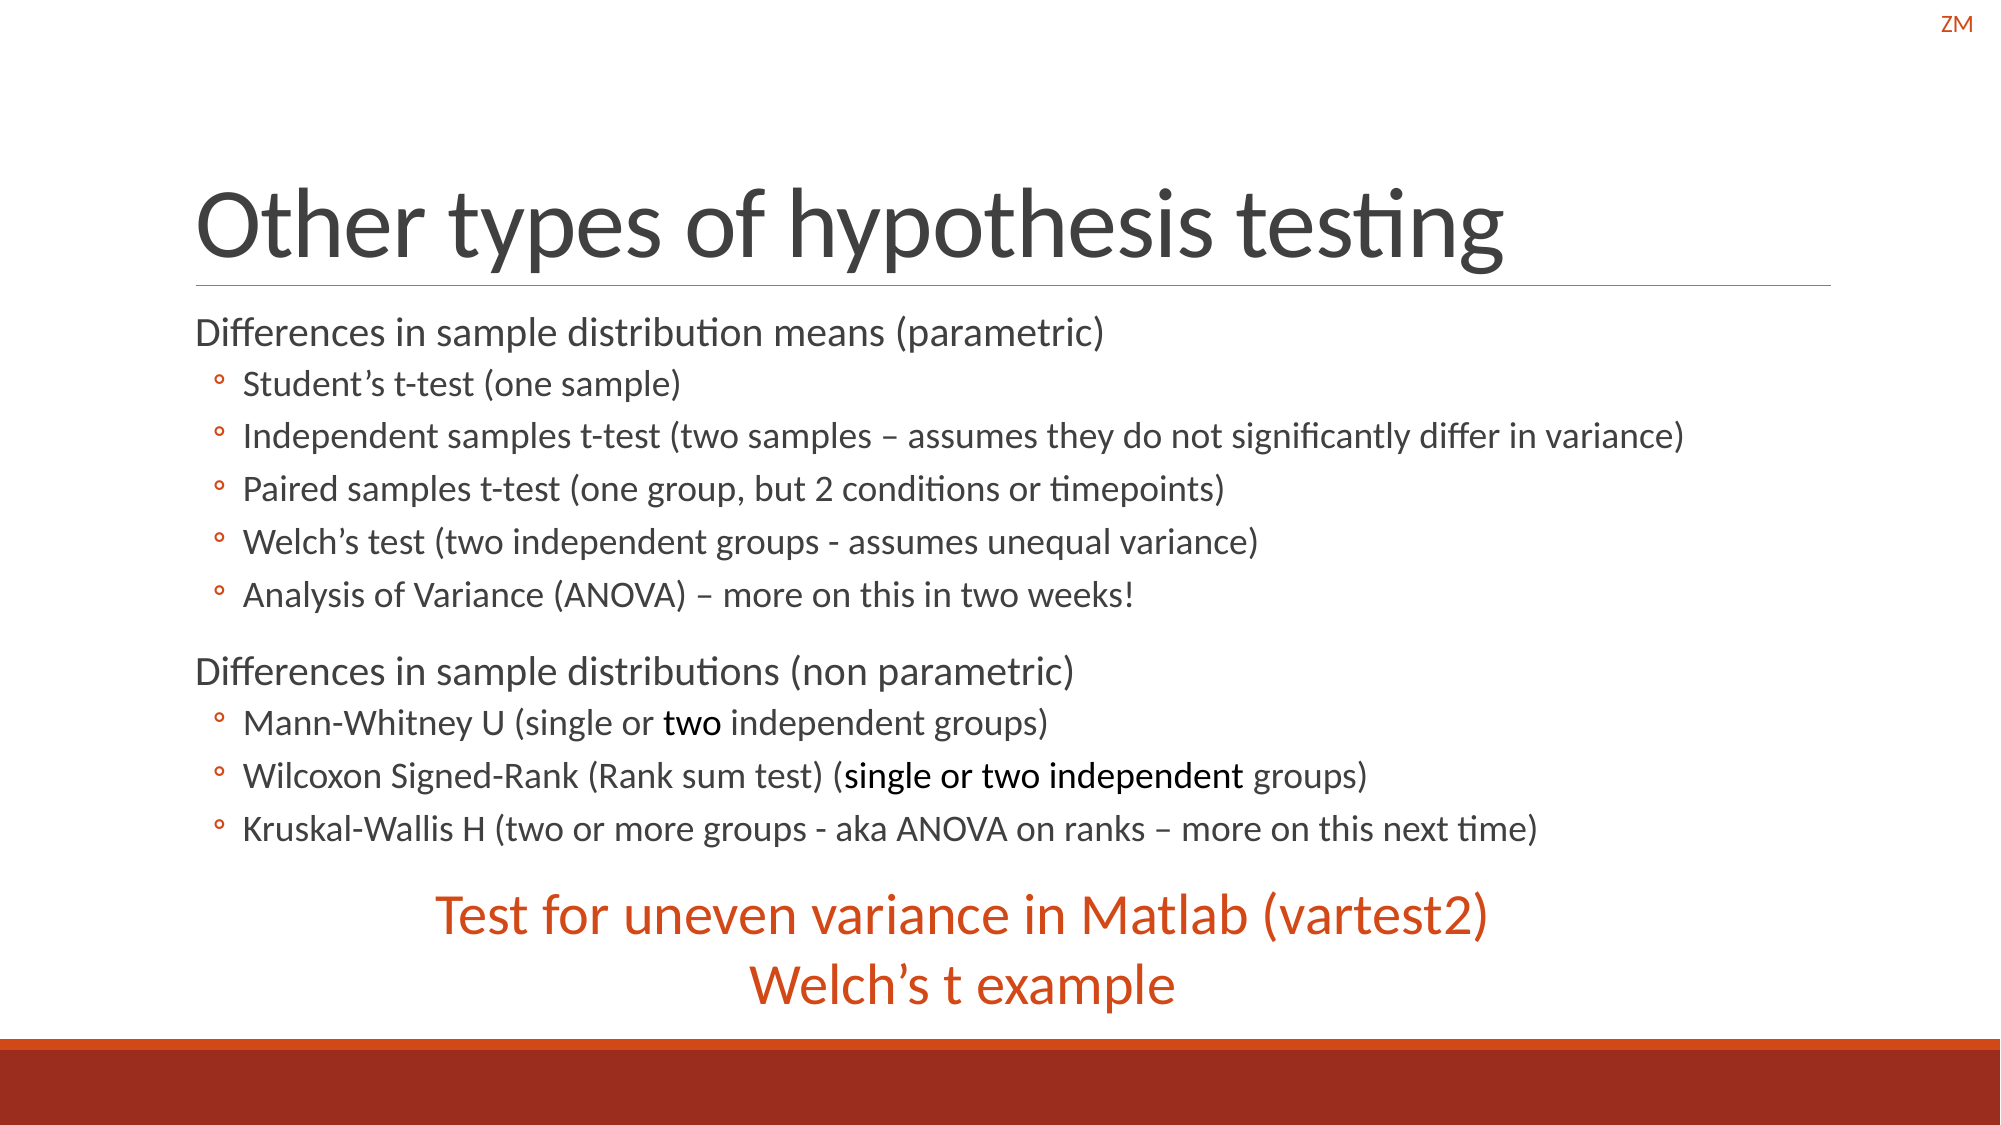

ZM
# Other types of hypothesis testing
Differences in sample distribution means (parametric)
Student’s t-test (one sample)
Independent samples t-test (two samples – assumes they do not significantly differ in variance)
Paired samples t-test (one group, but 2 conditions or timepoints)
Welch’s test (two independent groups - assumes unequal variance)
Analysis of Variance (ANOVA) – more on this in two weeks!
Differences in sample distributions (non parametric)
Mann-Whitney U (single or two independent groups)
Wilcoxon Signed-Rank (Rank sum test) (single or two independent groups)
Kruskal-Wallis H (two or more groups - aka ANOVA on ranks – more on this next time)

Test for uneven variance in Matlab (vartest2)
Welch’s t example